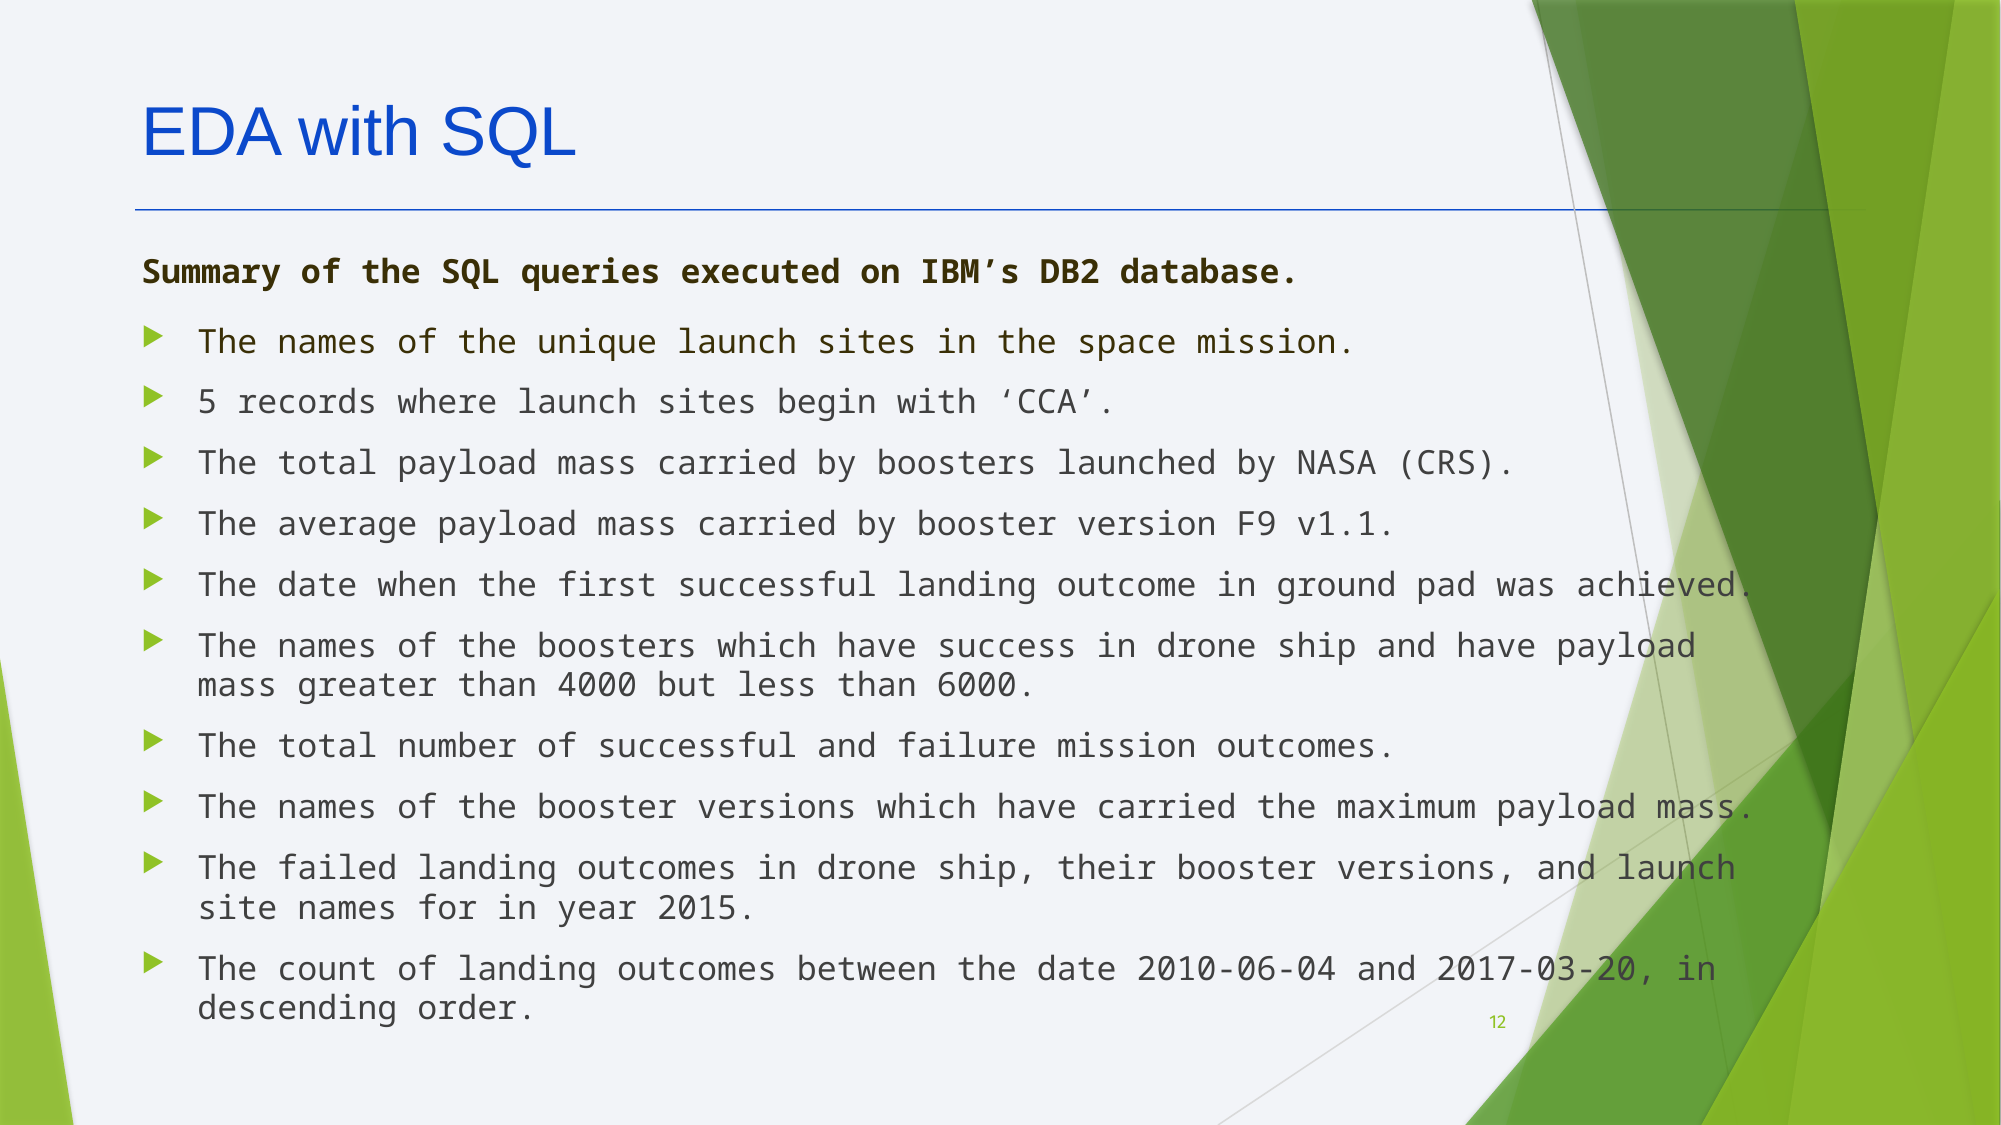

EDA with SQL
Summary of the SQL queries executed on IBM’s DB2 database.
The names of the unique launch sites in the space mission.
5 records where launch sites begin with ‘CCA’.
The total payload mass carried by boosters launched by NASA (CRS).
The average payload mass carried by booster version F9 v1.1.
The date when the first successful landing outcome in ground pad was achieved.
The names of the boosters which have success in drone ship and have payload mass greater than 4000 but less than 6000.
The total number of successful and failure mission outcomes.
The names of the booster versions which have carried the maximum payload mass.
The failed landing outcomes in drone ship, their booster versions, and launch site names for in year 2015.
The count of landing outcomes between the date 2010-06-04 and 2017-03-20, in descending order.
12